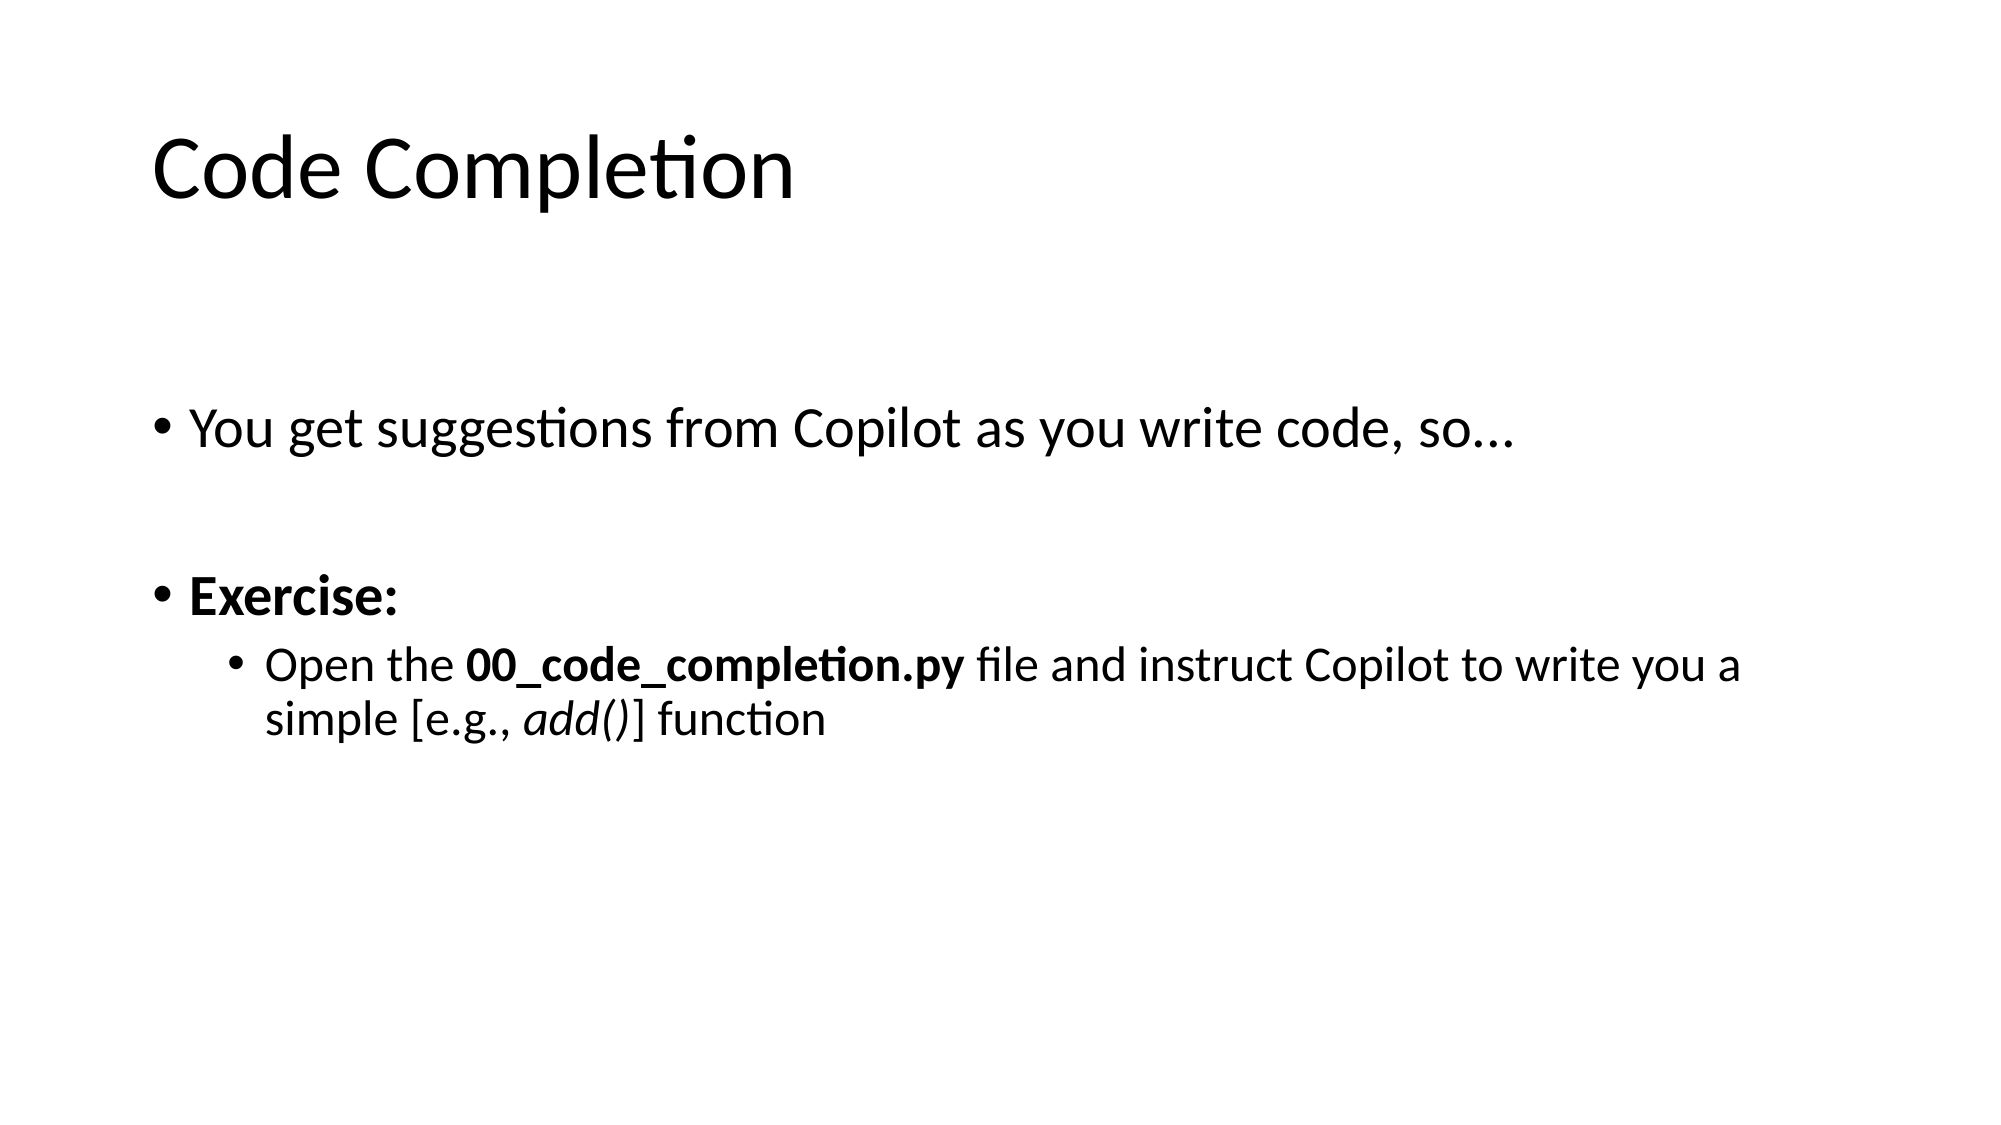

# Code Completion

You get suggestions from Copilot as you write code, so...

Exercise:
Open the 00_code_completion.py file and instruct Copilot to write you a simple [e.g., add()] function